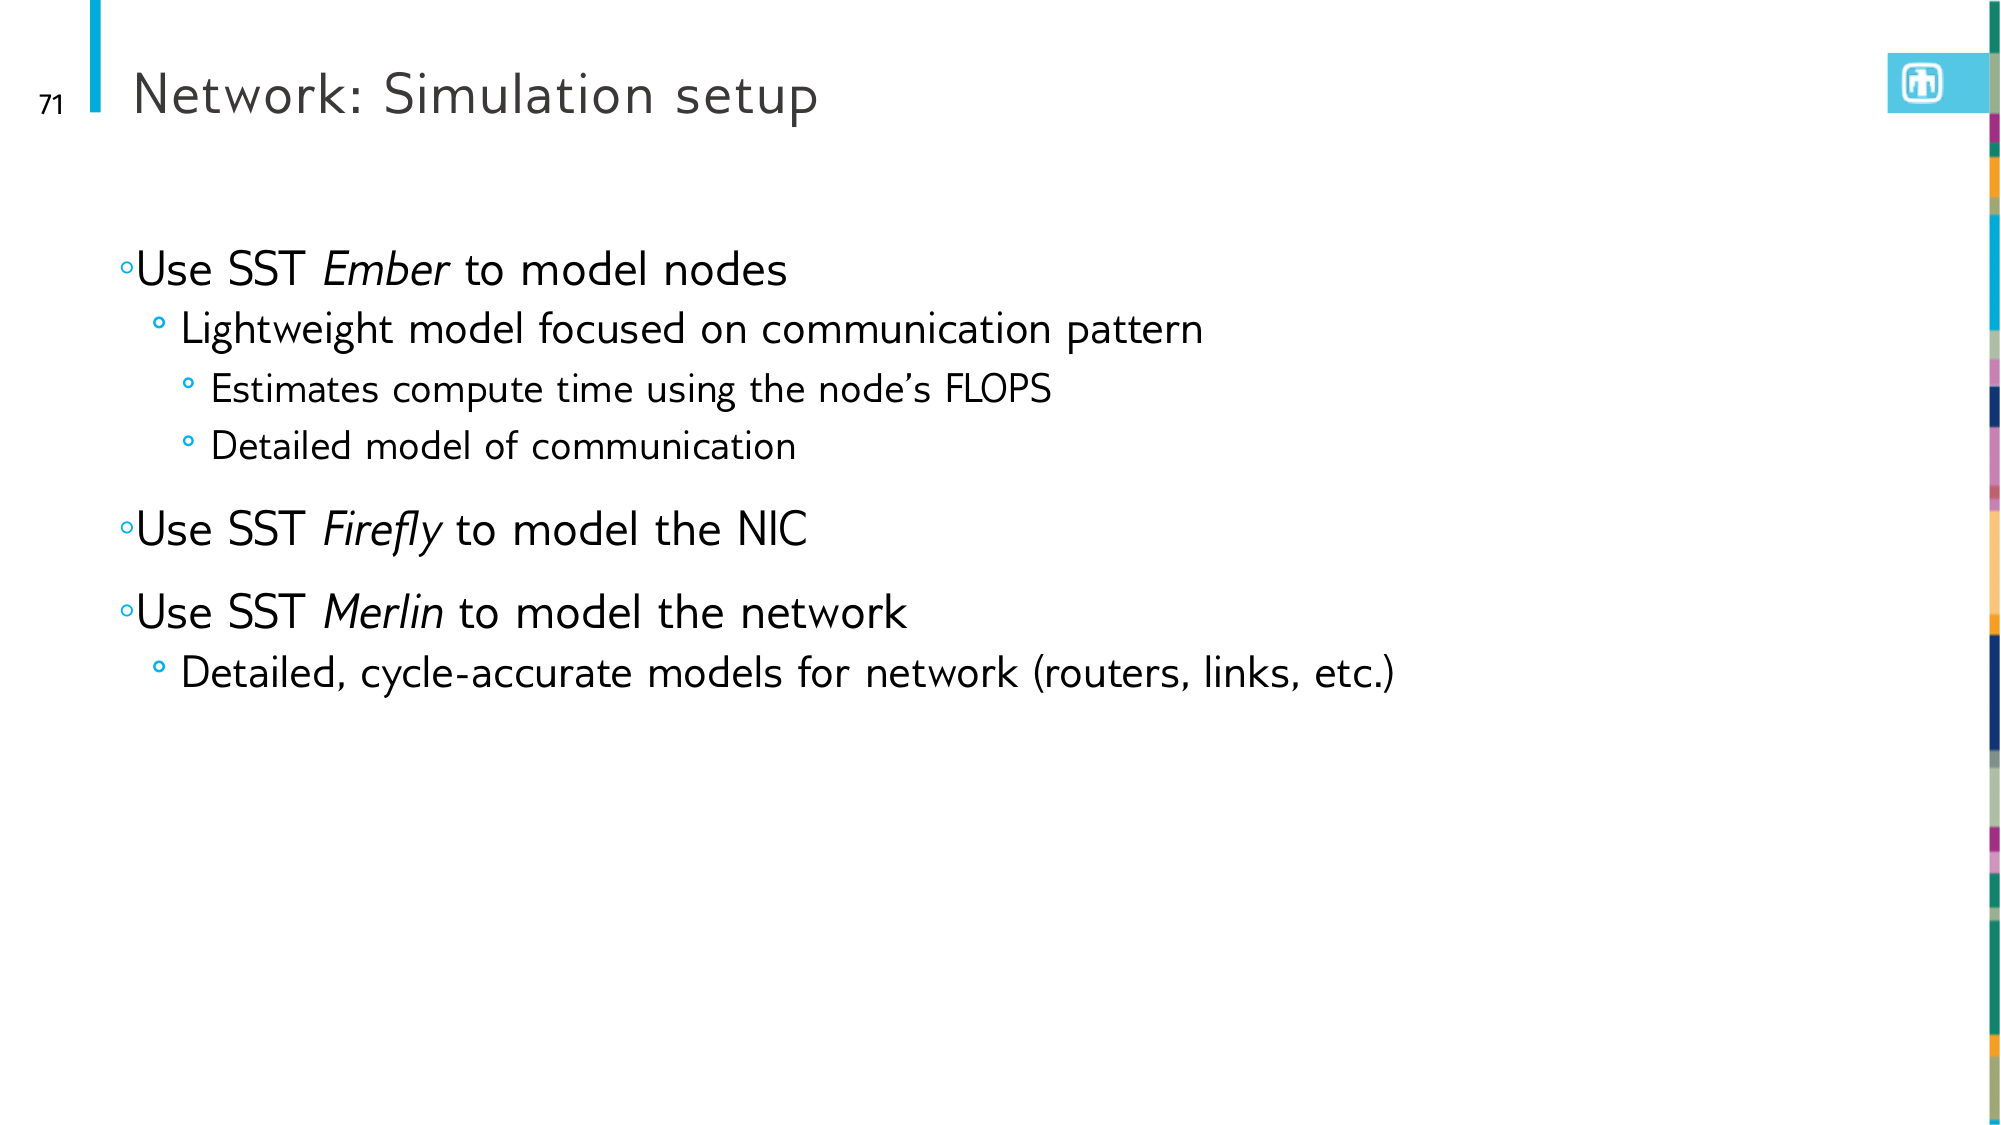

# Network: Simulation setup
71
Use SST Ember to model nodes
Lightweight model focused on communication pattern
Estimates compute time using the node’s FLOPS
Detailed model of communication
Use SST Firefly to model the NIC
Use SST Merlin to model the network
Detailed, cycle-accurate models for network (routers, links, etc.)